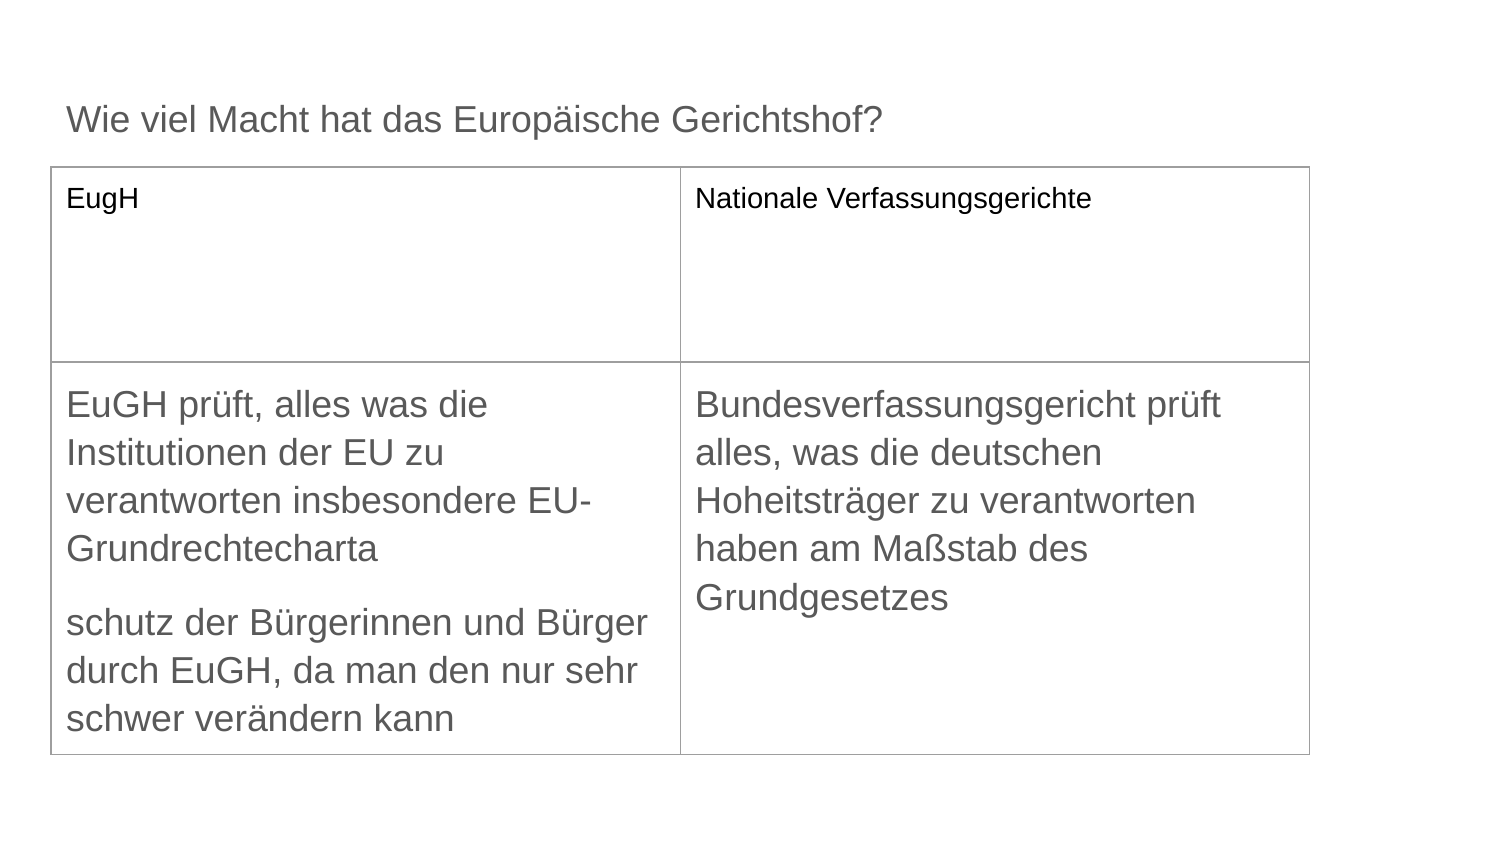

# Wie viel Macht hat das Europäische Gerichtshof?
| EugH | Nationale Verfassungsgerichte |
| --- | --- |
| EuGH prüft, alles was die Institutionen der EU zu verantworten insbesondere EU-Grundrechtecharta schutz der Bürgerinnen und Bürger durch EuGH, da man den nur sehr schwer verändern kann | Bundesverfassungsgericht prüft alles, was die deutschen Hoheitsträger zu verantworten haben am Maßstab des Grundgesetzes |